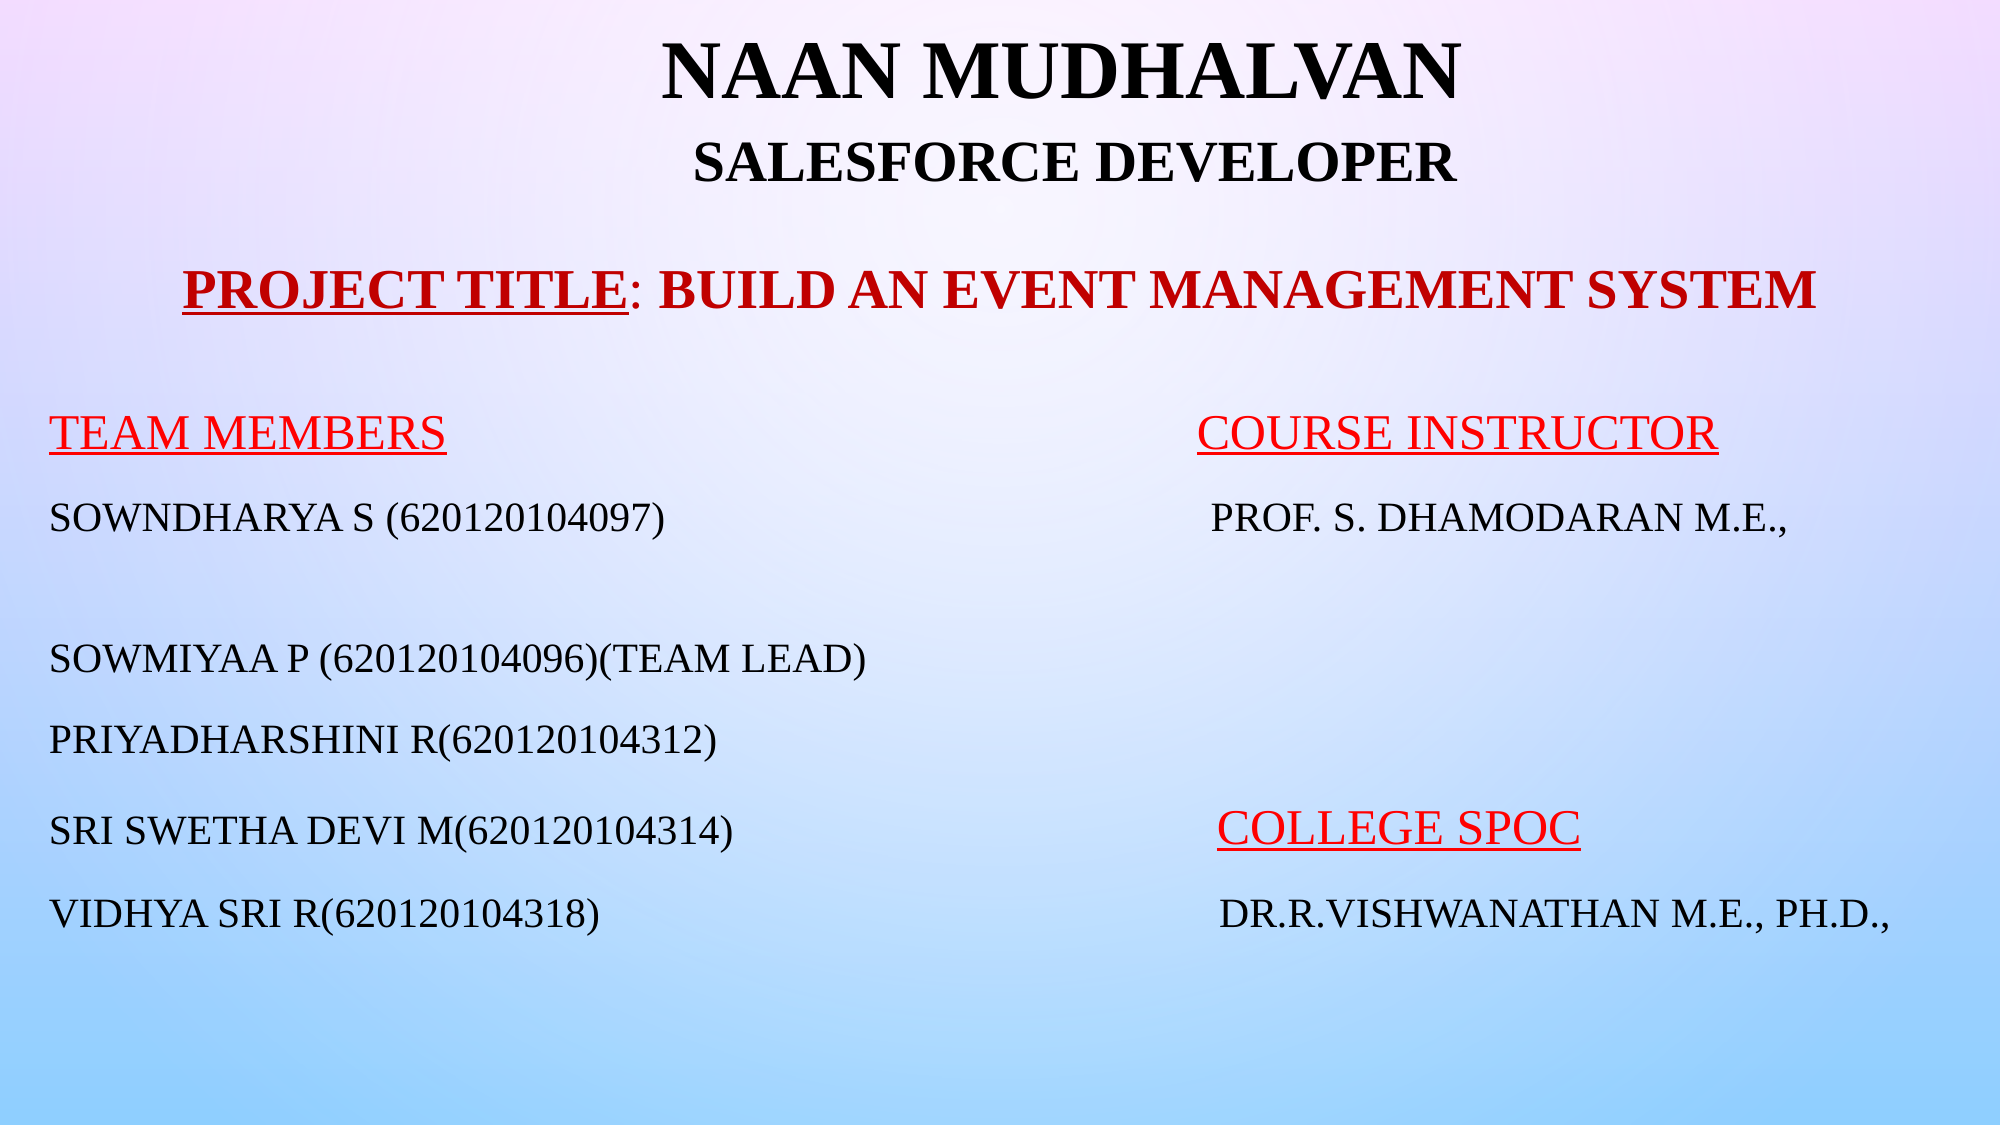

# NAAN MUDHALVAN SALESFORCE DEVELOPER PROJECT TITLE: BUILD AN EVENT MANAGEMENT SYSTEM
TEAM MEMBERS                                                            COURSE INSTRUCTOR
SOWNDHARYA S (620120104097)                                                    Prof. S. DHAMODARAN M.E.,
SOWMIYAA P (620120104096)(TEAM LEAD)
Priyadharshini r(620120104312)
Sri swetha devi m(620120104314)                                              college spoc
Vidhya sri r(620120104318)                                                           Dr.R.VISHWANATHAN M.E., Ph.D.,